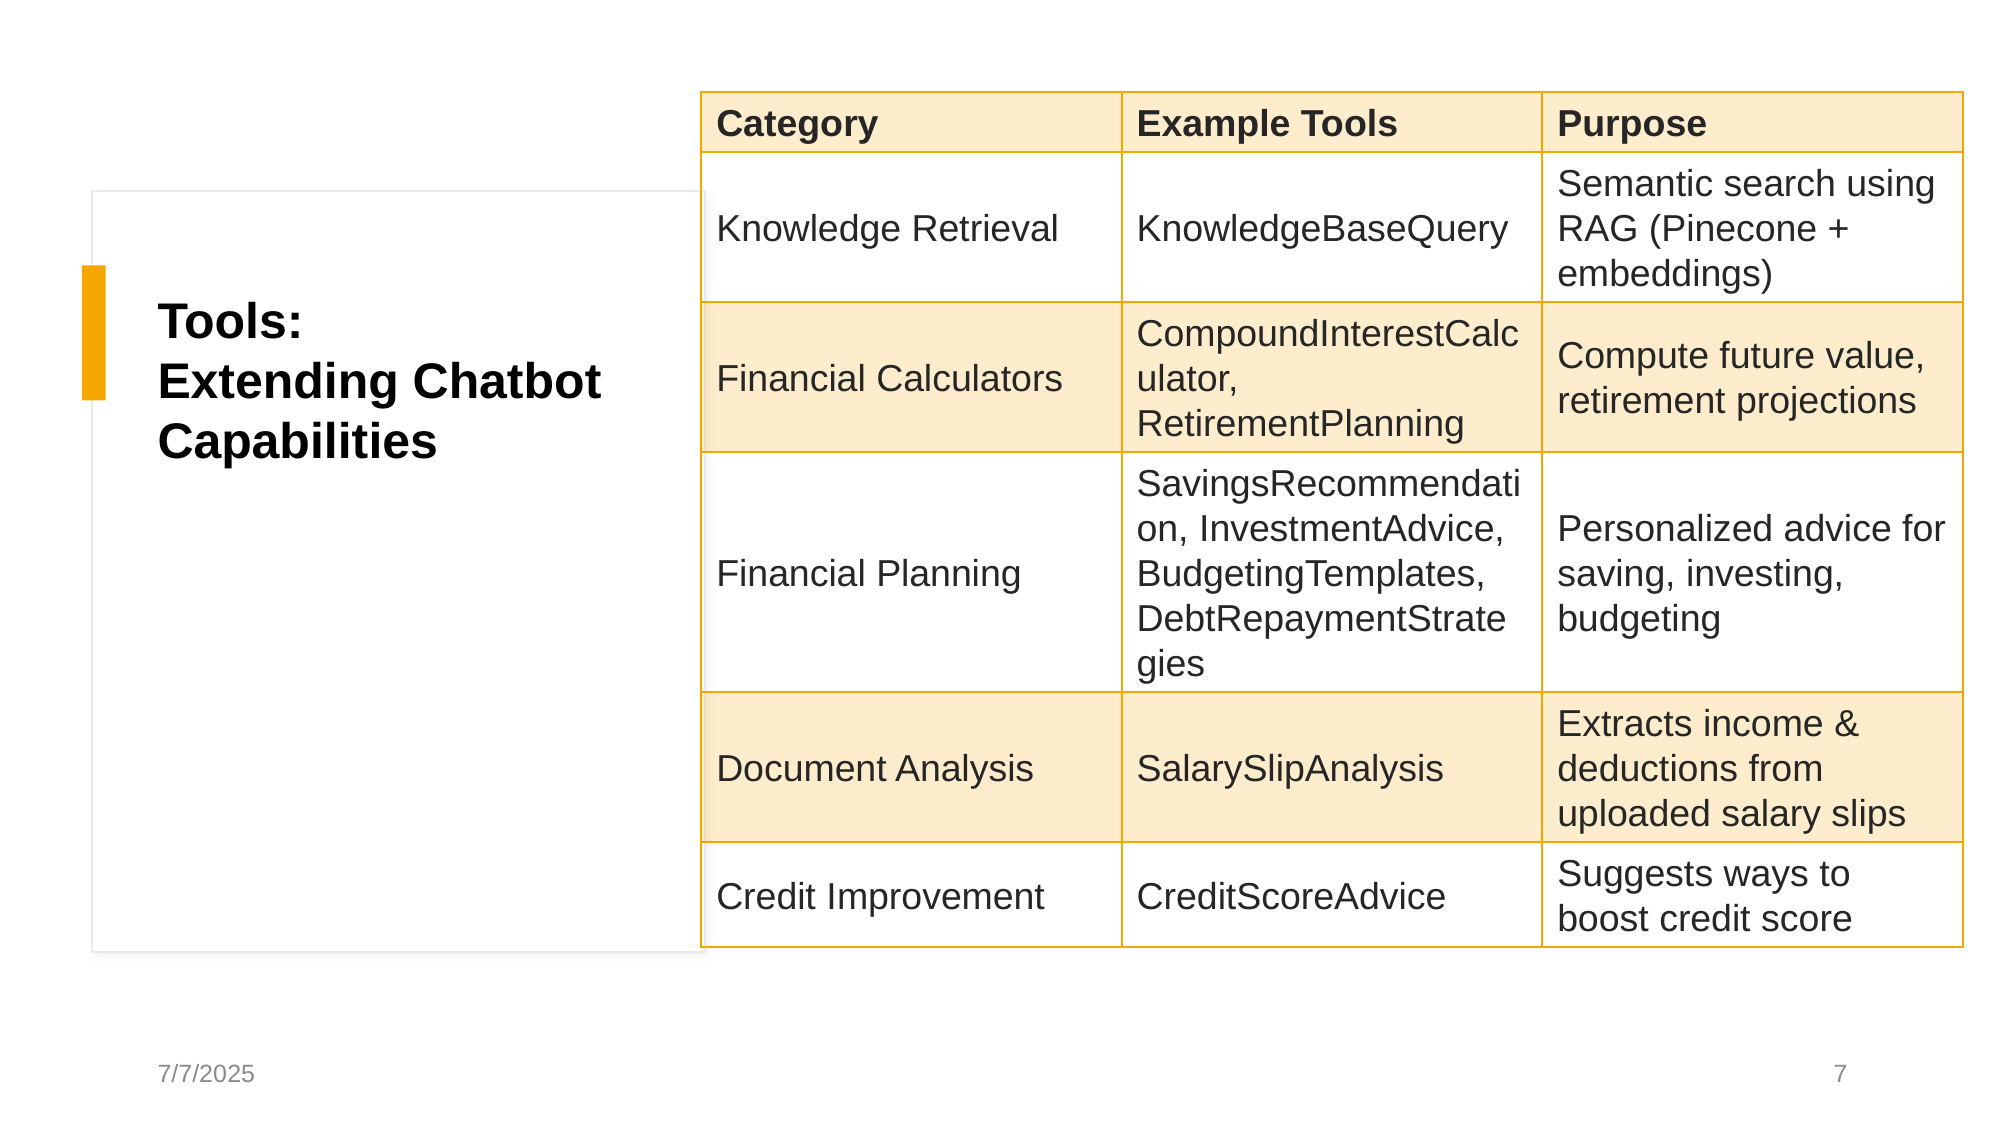

| Category | Example Tools | Purpose |
| --- | --- | --- |
| Knowledge Retrieval | KnowledgeBaseQuery | Semantic search using RAG (Pinecone + embeddings) |
| Financial Calculators | CompoundInterestCalculator, RetirementPlanning | Compute future value, retirement projections |
| Financial Planning | SavingsRecommendation, InvestmentAdvice, BudgetingTemplates, DebtRepaymentStrategies | Personalized advice for saving, investing, budgeting |
| Document Analysis | SalarySlipAnalysis | Extracts income & deductions from uploaded salary slips |
| Credit Improvement | CreditScoreAdvice | Suggests ways to boost credit score |
# Tools: Extending Chatbot Capabilities
7/7/2025

7